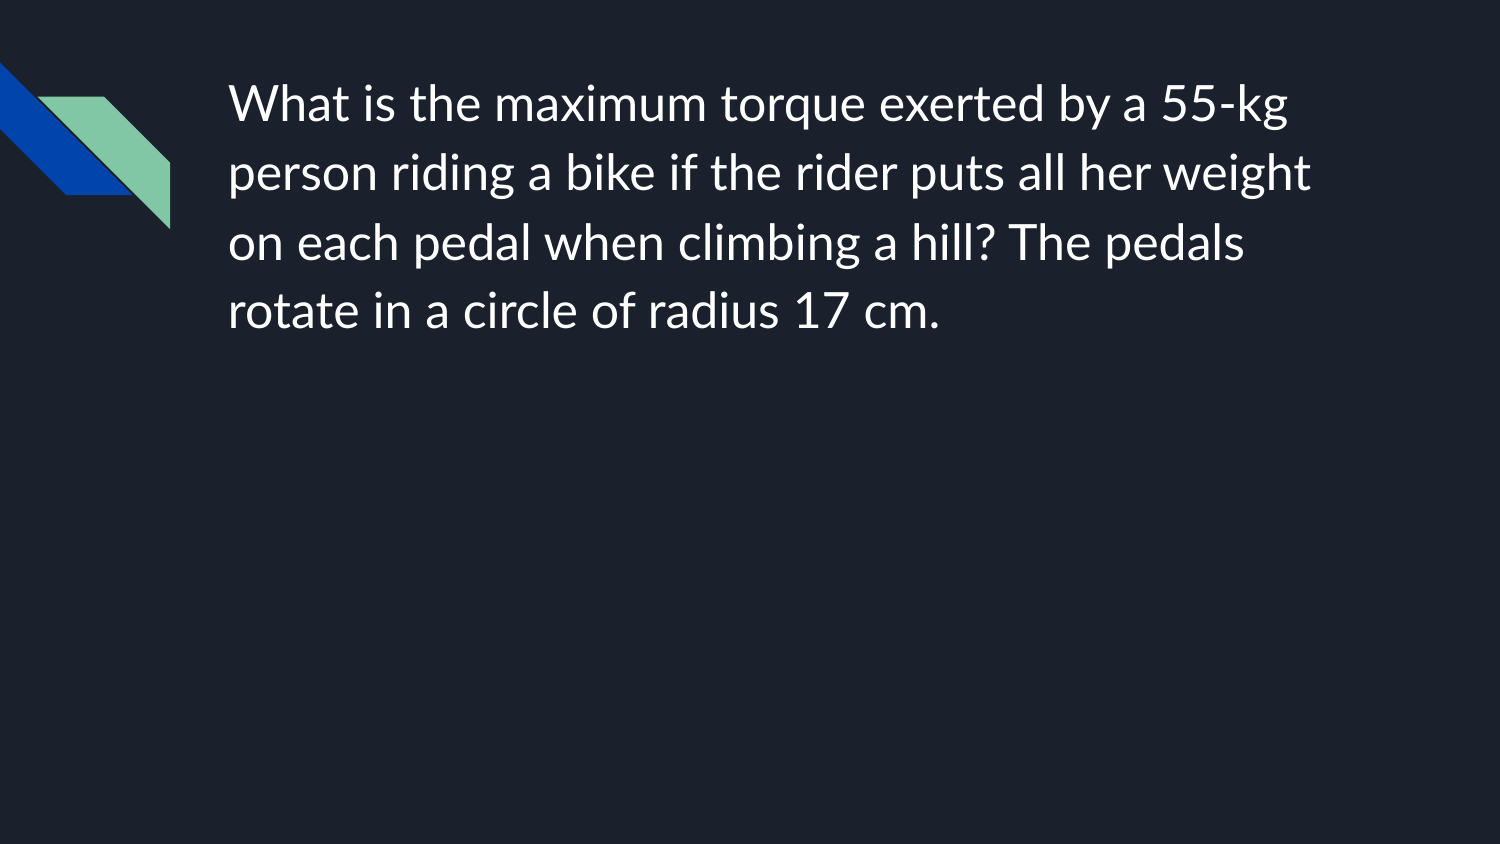

What is the maximum torque exerted by a 55-kg person riding a bike if the rider puts all her weight on each pedal when climbing a hill? The pedals rotate in a circle of radius 17 cm.